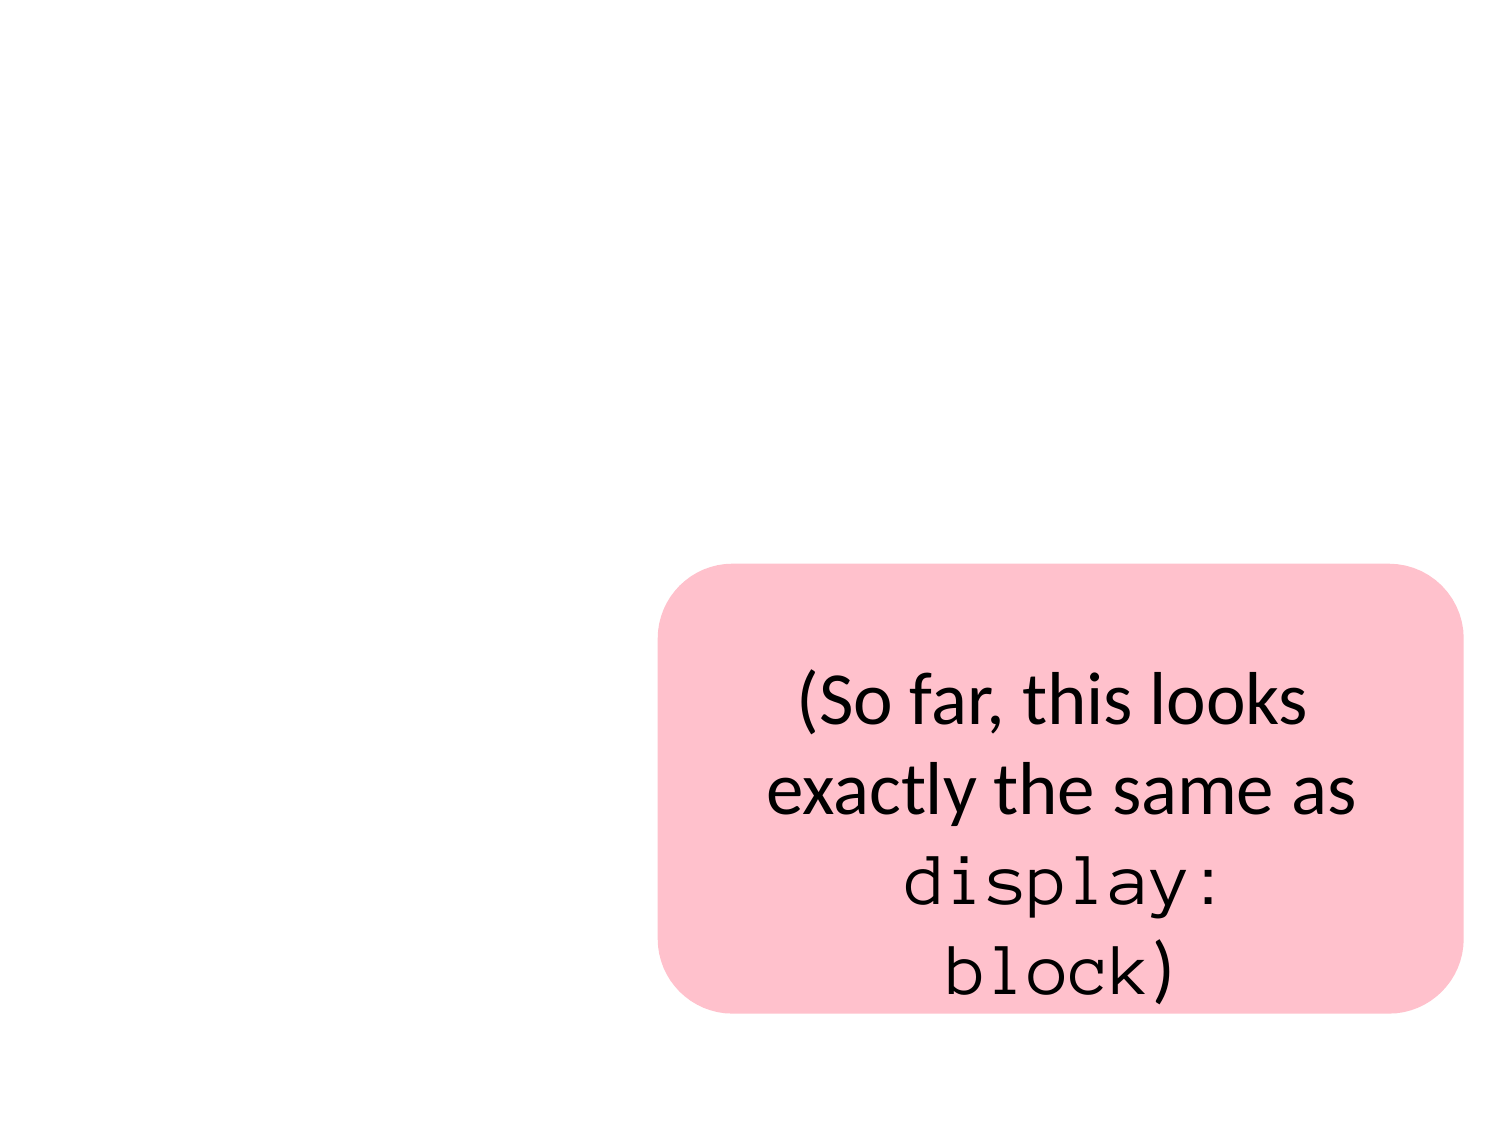

(So far, this looks  exactly the same as  display: block)